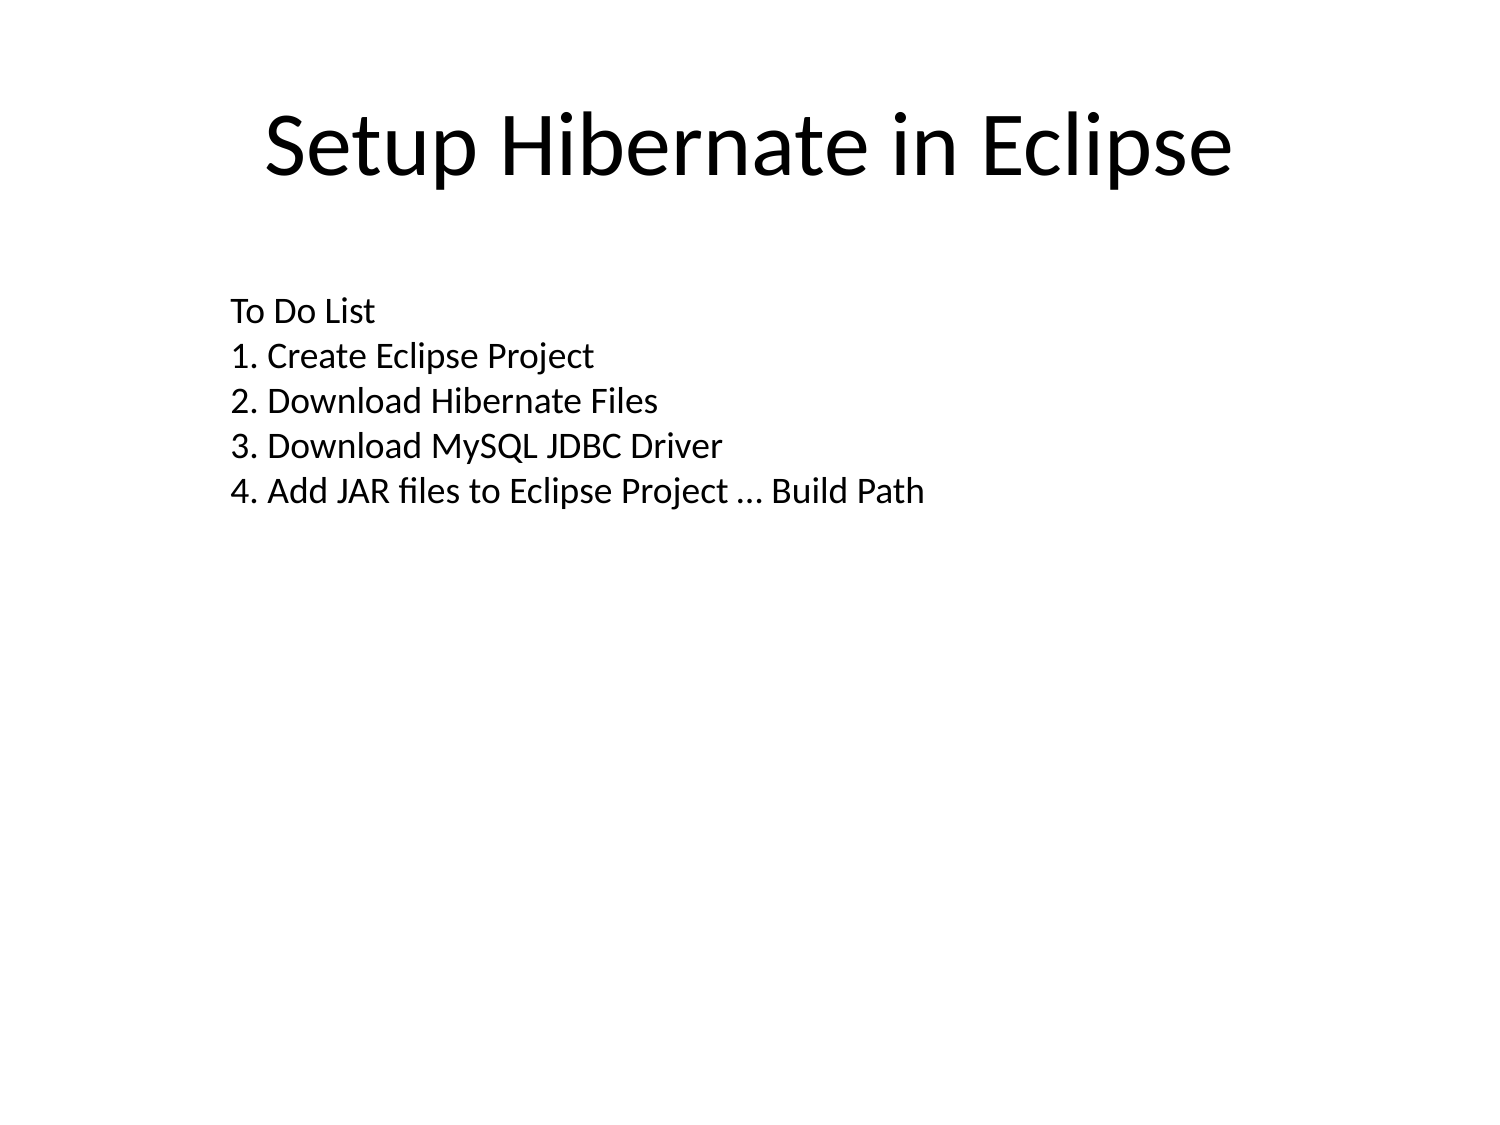

# Setup Hibernate in Eclipse
To Do List
1. Create Eclipse Project
2. Download Hibernate Files
3. Download MySQL JDBC Driver
4. Add JAR ﬁles to Eclipse Project … Build Path